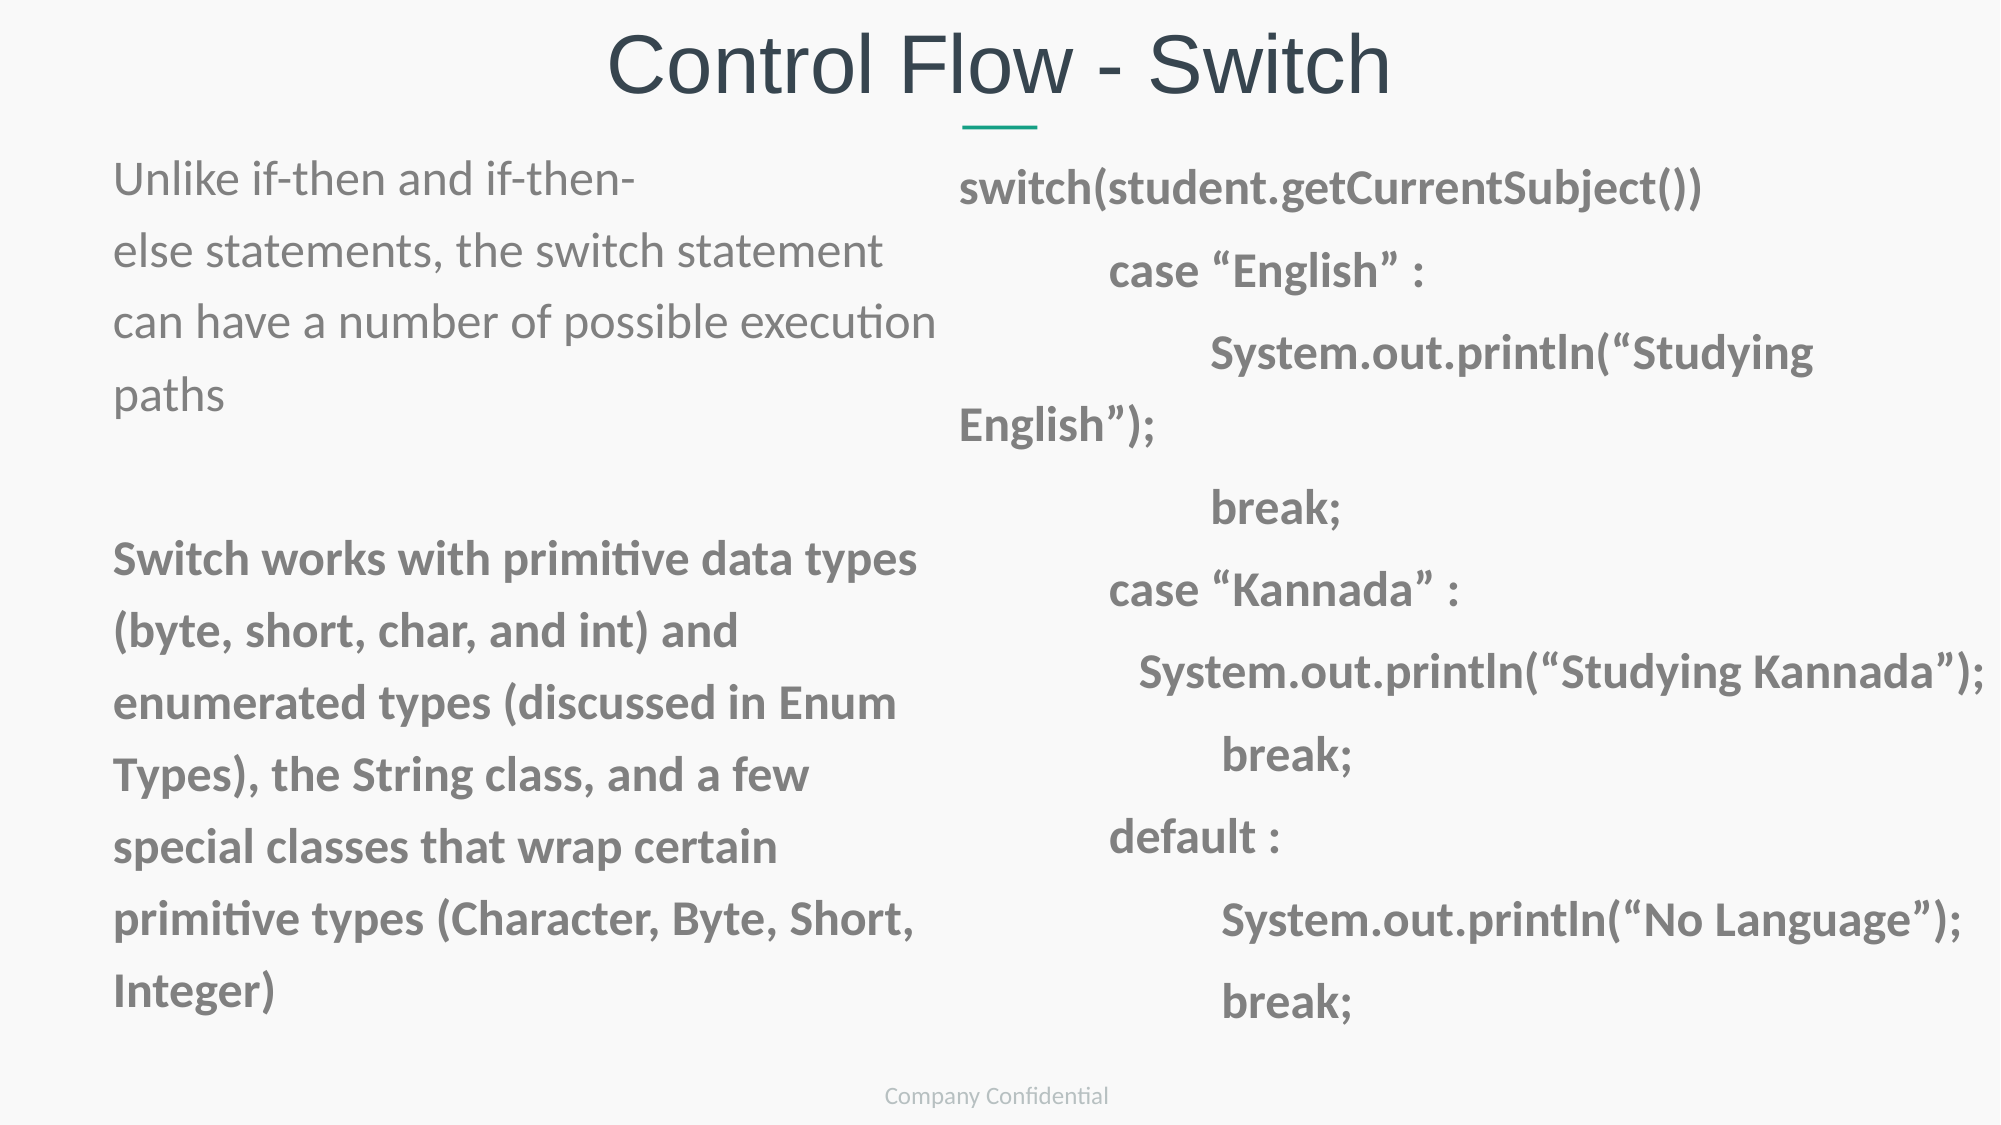

Control Flow - Switch
Unlike if-then and if-then-else statements, the switch statement can have a number of possible execution paths

Switch works with primitive data types (byte, short, char, and int) and enumerated types (discussed in Enum Types), the String class, and a few special classes that wrap certain primitive types (Character, Byte, Short, Integer)

switch(student.getCurrentSubject())
	case “English” :
	         System.out.println(“Studying English”);
	         break;
	case “Kannada” :
                System.out.println(“Studying Kannada”);
	          break;
	default :
	          System.out.println(“No Language”);
	          break;

Company Confidential